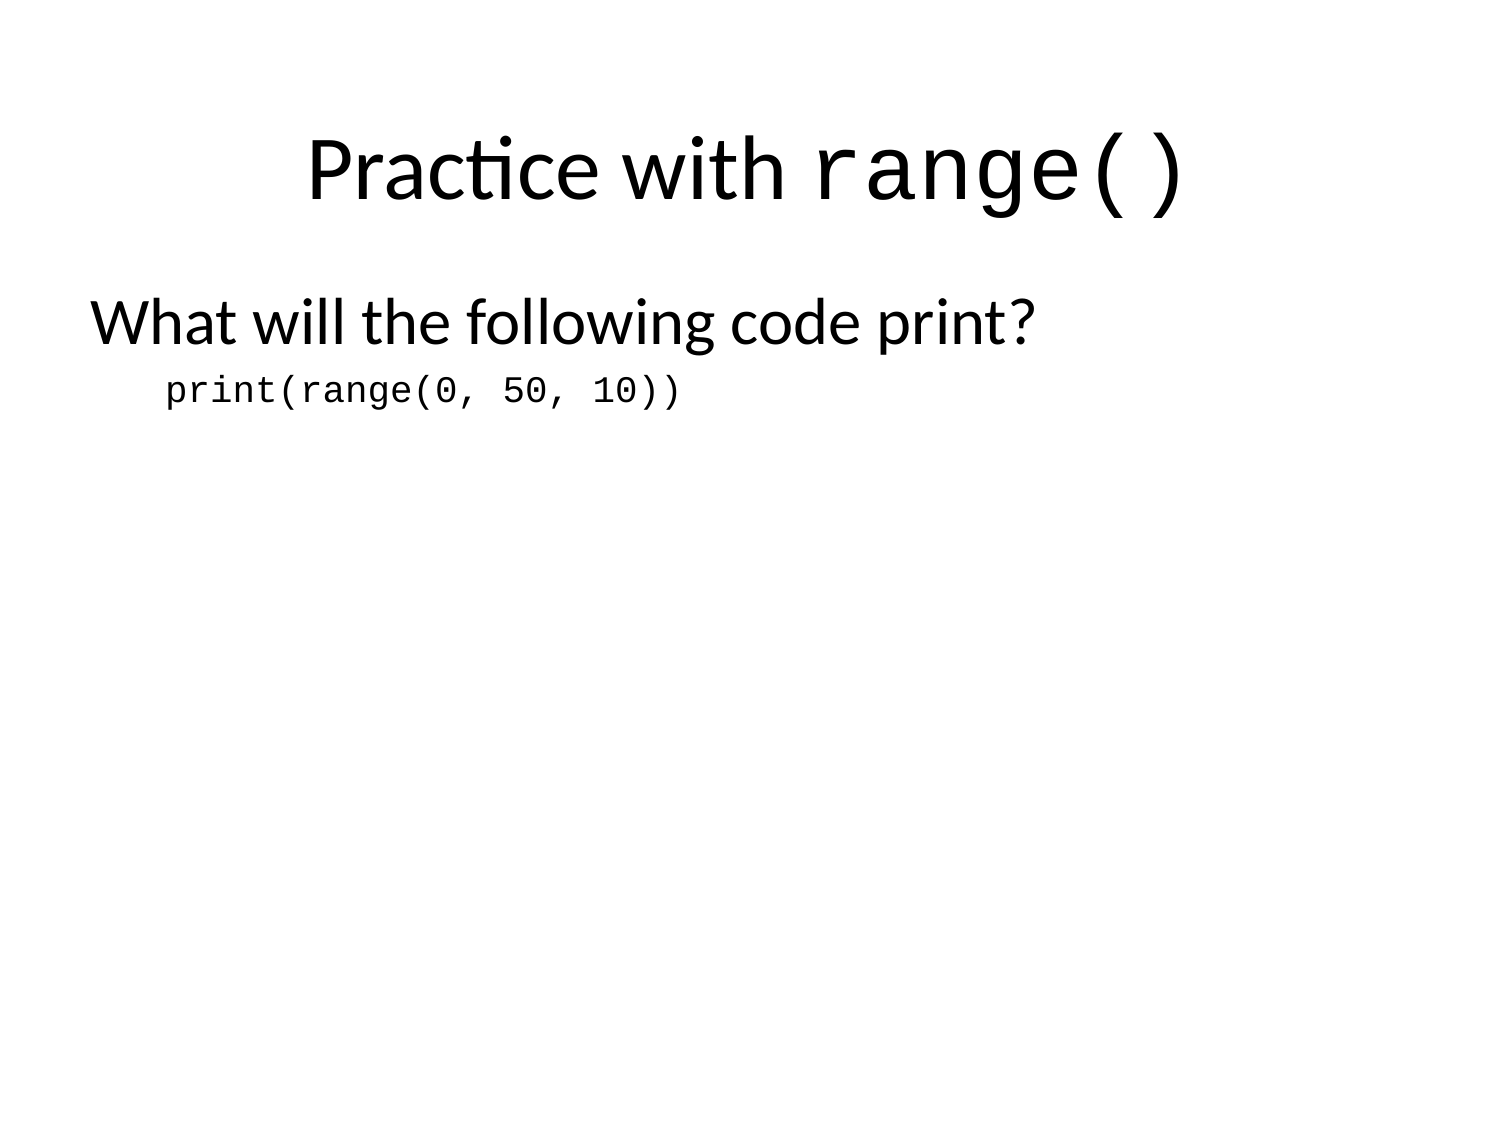

# Practice with range()
What will the following code print?
print(range(0, 50, 10))